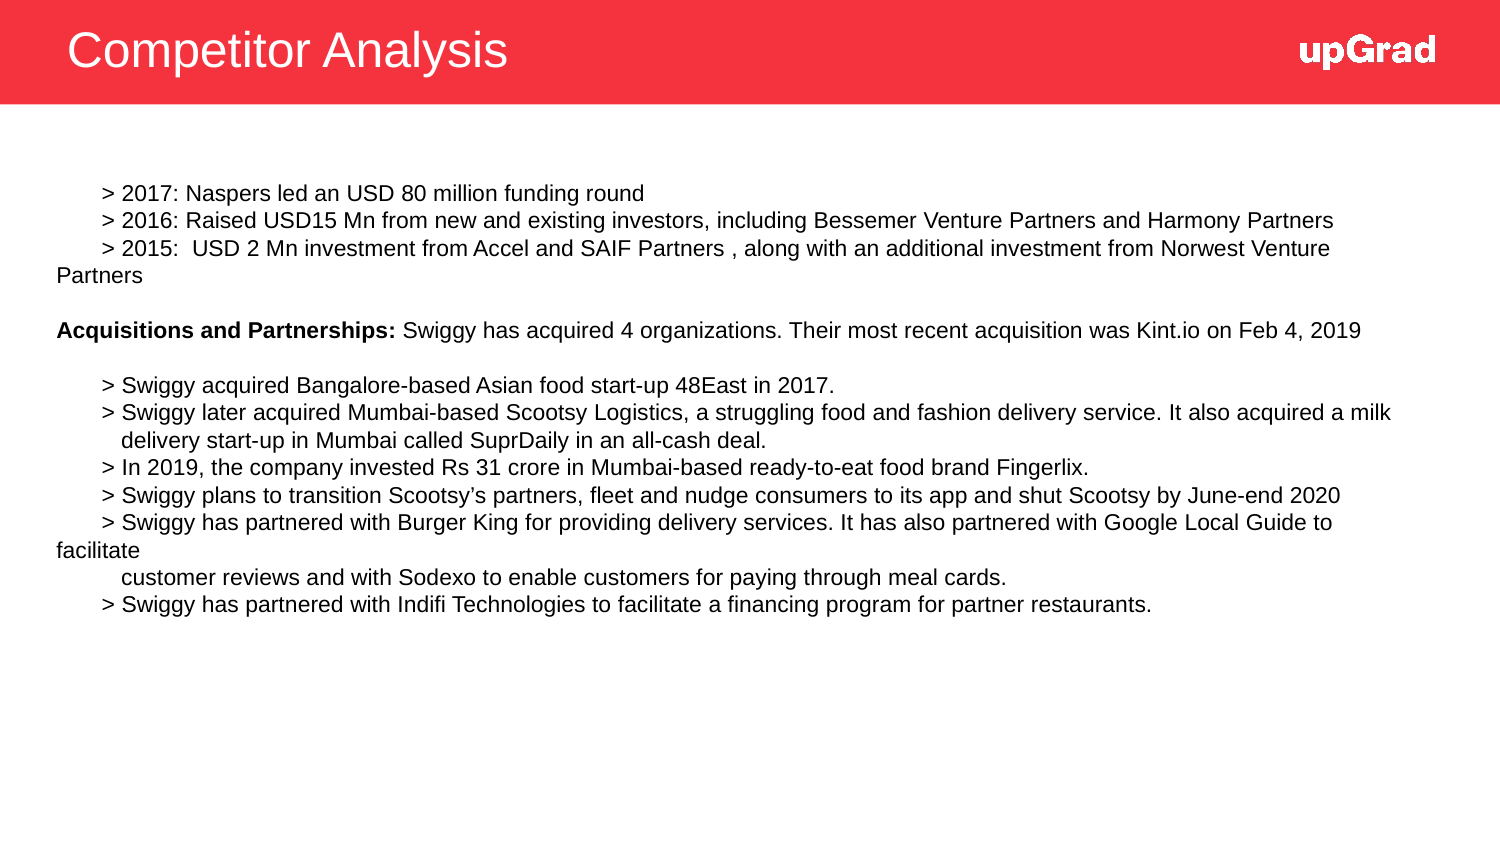

# Competitor Analysis
       > 2017: Naspers led an USD 80 million funding round
       > 2016: Raised USD15 Mn from new and existing investors, including Bessemer Venture Partners and Harmony Partners
       > 2015:  USD 2 Mn investment from Accel and SAIF Partners , along with an additional investment from Norwest Venture Partners

Acquisitions and Partnerships: Swiggy has acquired 4 organizations. Their most recent acquisition was Kint.io on Feb 4, 2019

       > Swiggy acquired Bangalore-based Asian food start-up 48East in 2017.
       > Swiggy later acquired Mumbai-based Scootsy Logistics, a struggling food and fashion delivery service. It also acquired a milk
          delivery start-up in Mumbai called SuprDaily in an all-cash deal.
       > In 2019, the company invested Rs 31 crore in Mumbai-based ready-to-eat food brand Fingerlix.
       > Swiggy plans to transition Scootsy’s partners, fleet and nudge consumers to its app and shut Scootsy by June-end 2020
       > Swiggy has partnered with Burger King for providing delivery services. It has also partnered with Google Local Guide to facilitate
          customer reviews and with Sodexo to enable customers for paying through meal cards.
       > Swiggy has partnered with Indifi Technologies to facilitate a financing program for partner restaurants.